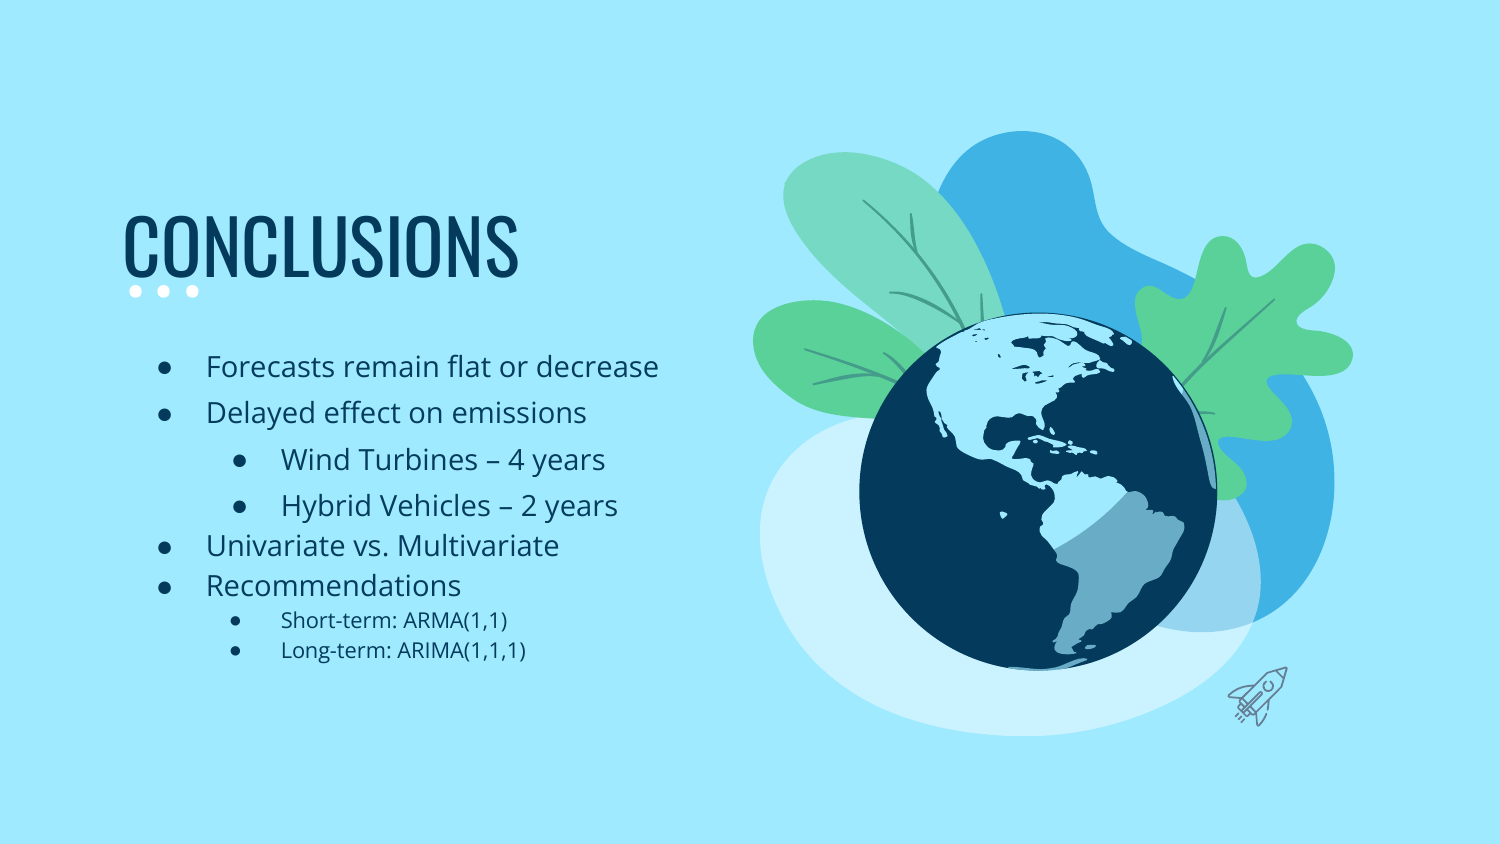

CONCLUSIONS

Forecasts remain flat or decrease
Delayed effect on emissions
Wind Turbines – 4 years
Hybrid Vehicles – 2 years
Univariate vs. Multivariate
Recommendations
Short-term: ARMA(1,1)
Long-term: ARIMA(1,1,1)